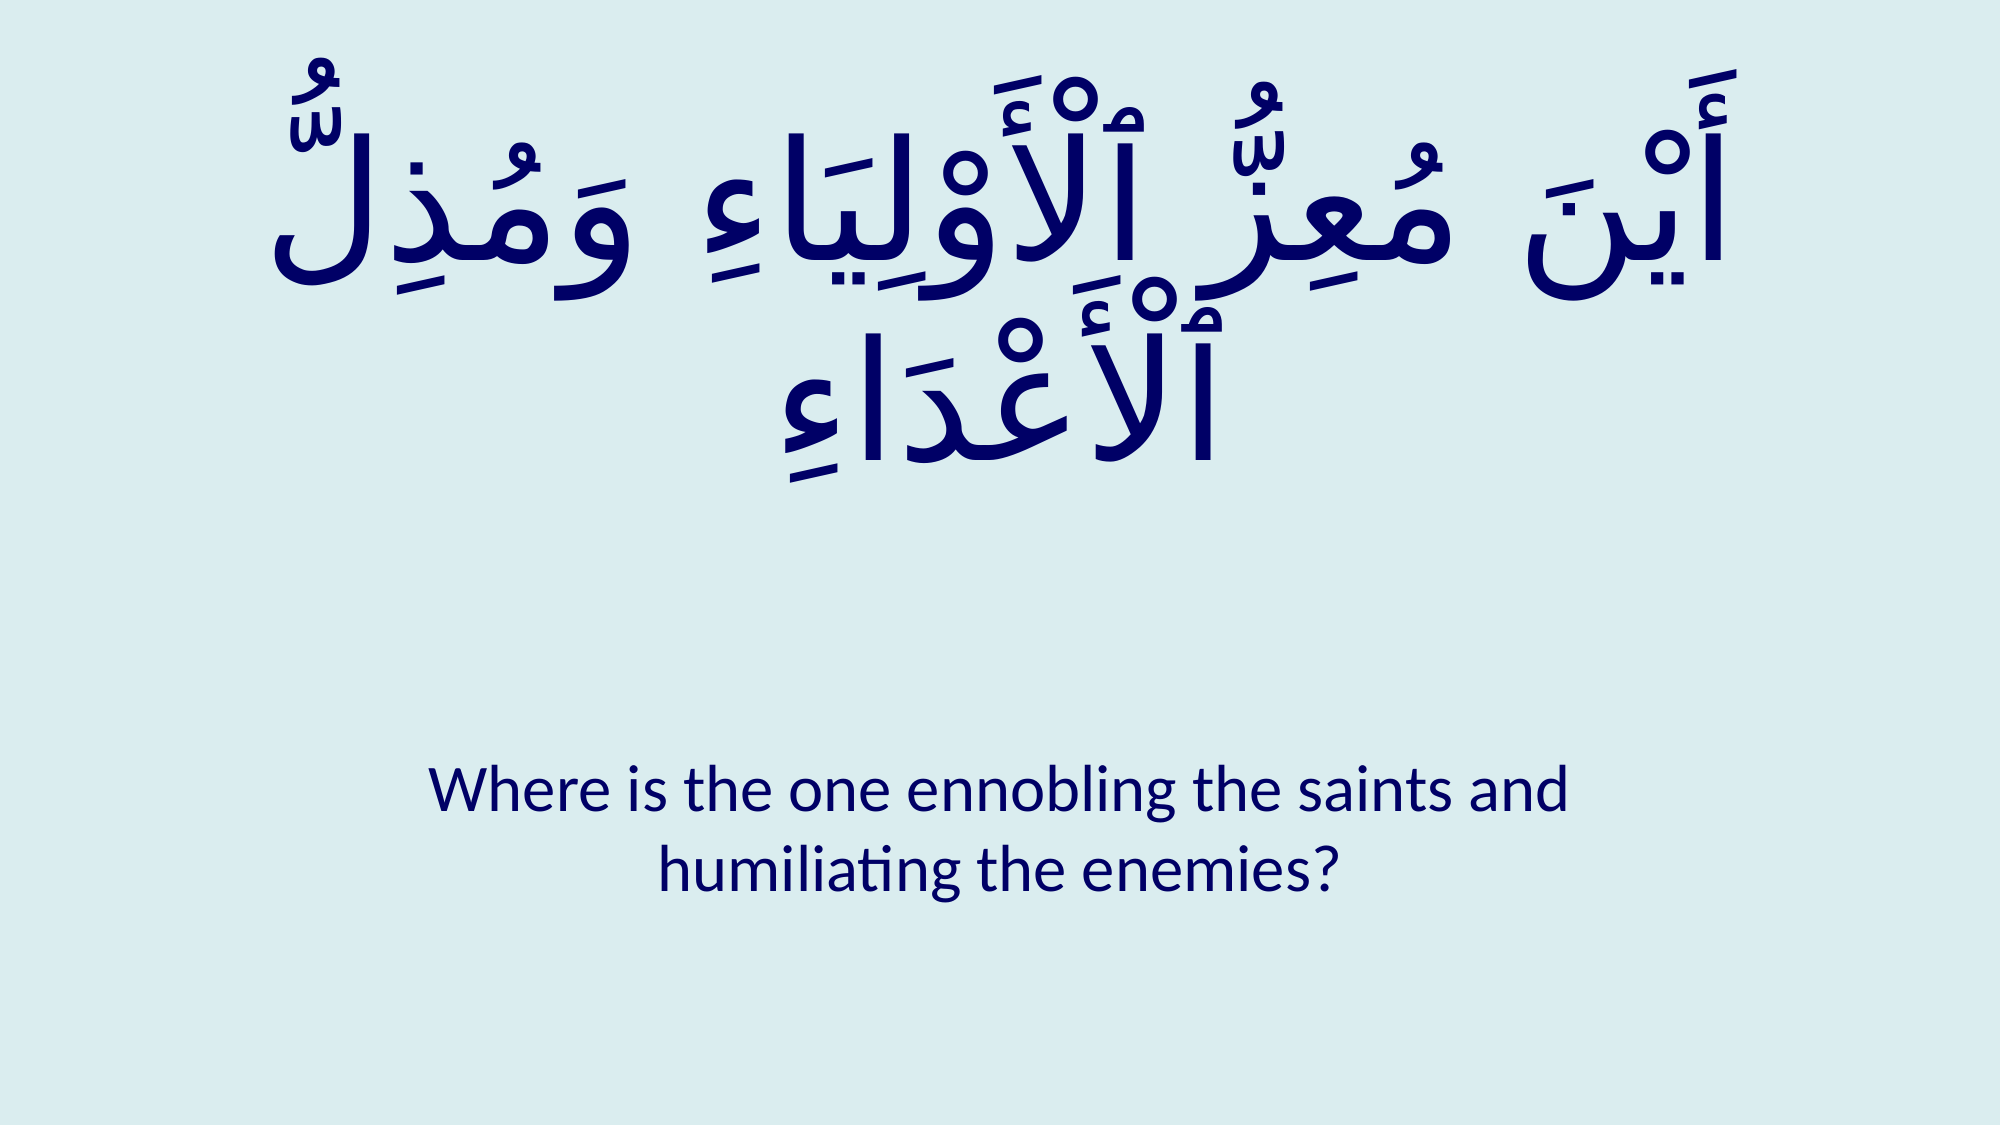

# أَيْنَ مُعِزُّ ٱلْأَوْلِيَاءِ وَمُذِلُّ ٱلْأَعْدَاءِ
Where is the one ennobling the saints and humiliating the enemies?